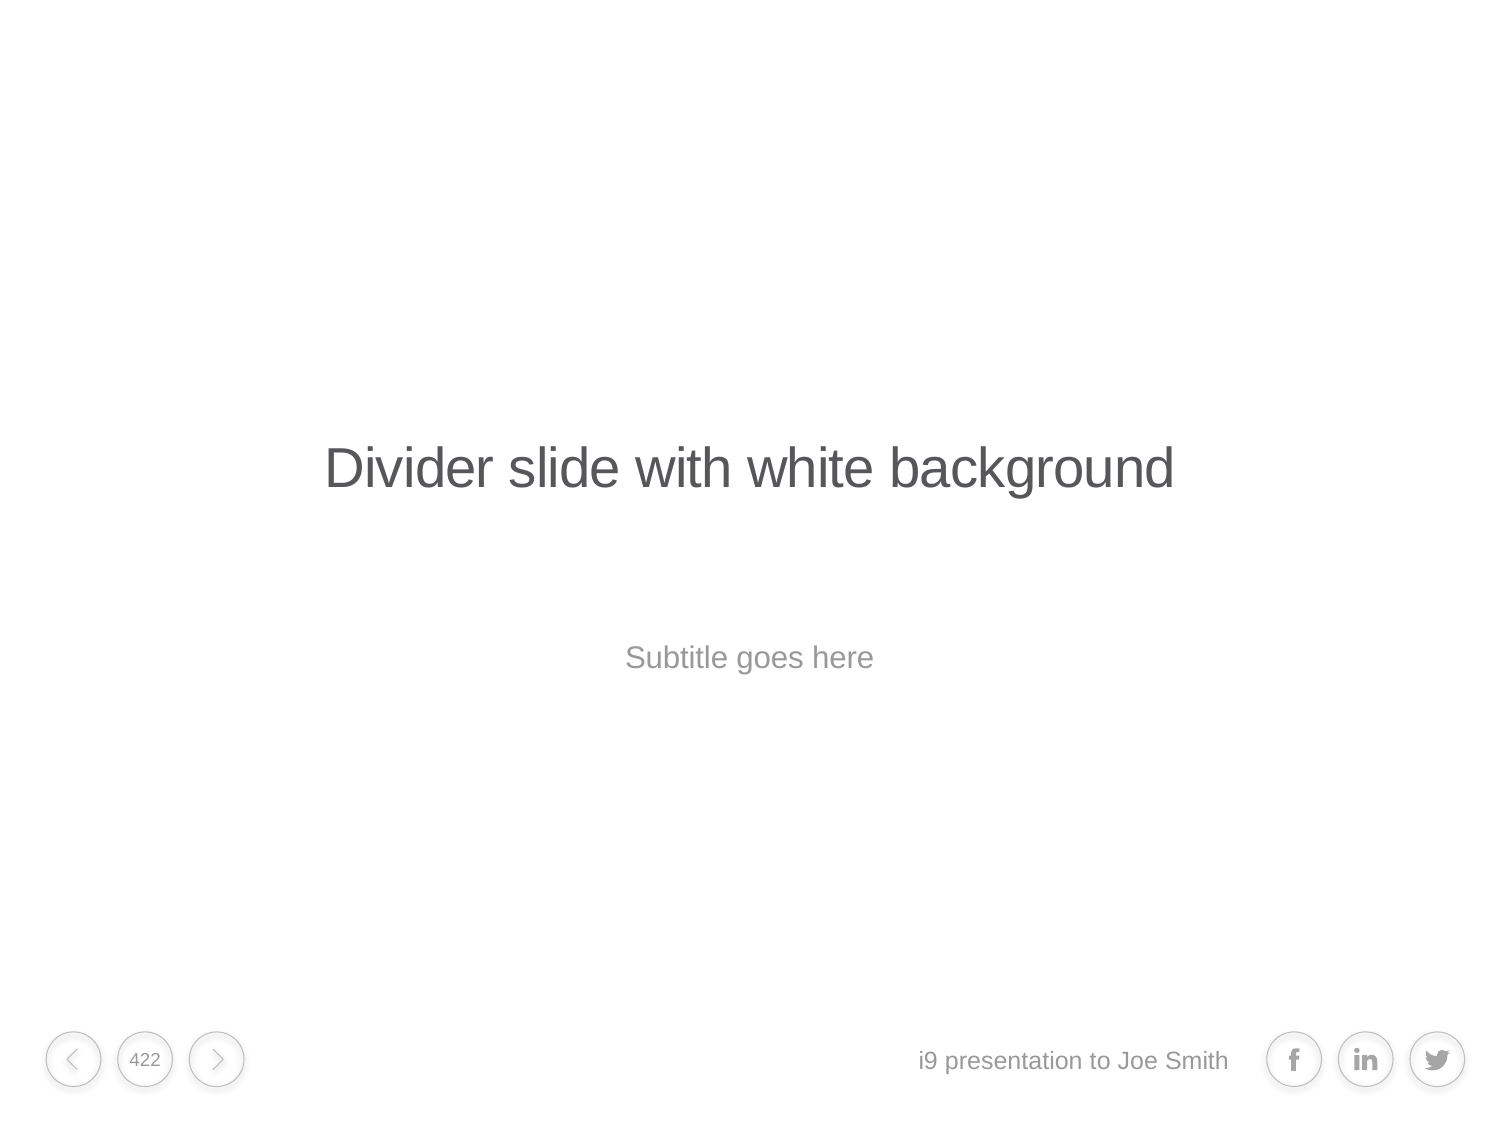

# Divider slide with white background
Subtitle goes here